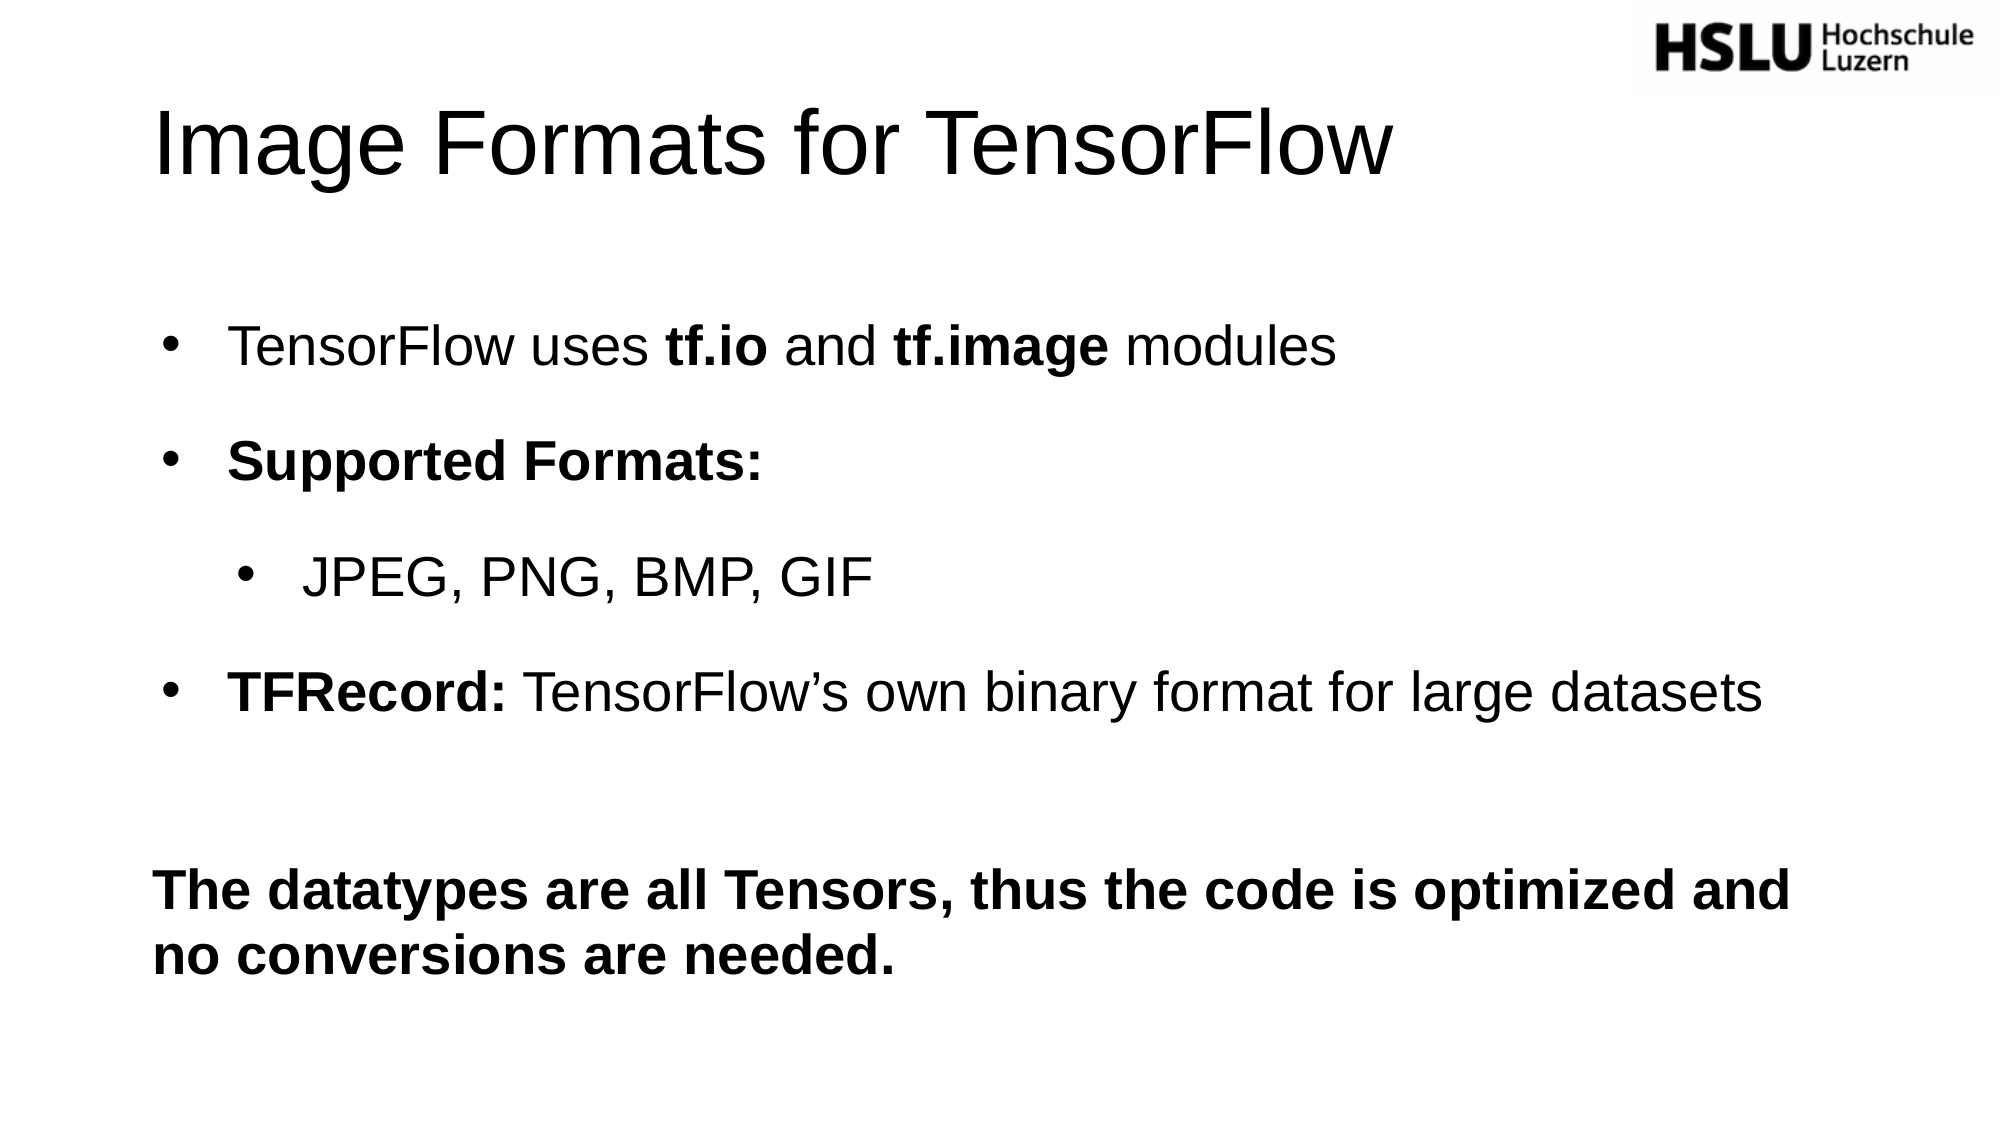

# Image Formats for TensorFlow
TensorFlow uses tf.io and tf.image modules
Supported Formats:
JPEG, PNG, BMP, GIF
TFRecord: TensorFlow’s own binary format for large datasets
The datatypes are all Tensors, thus the code is optimized and no conversions are needed.